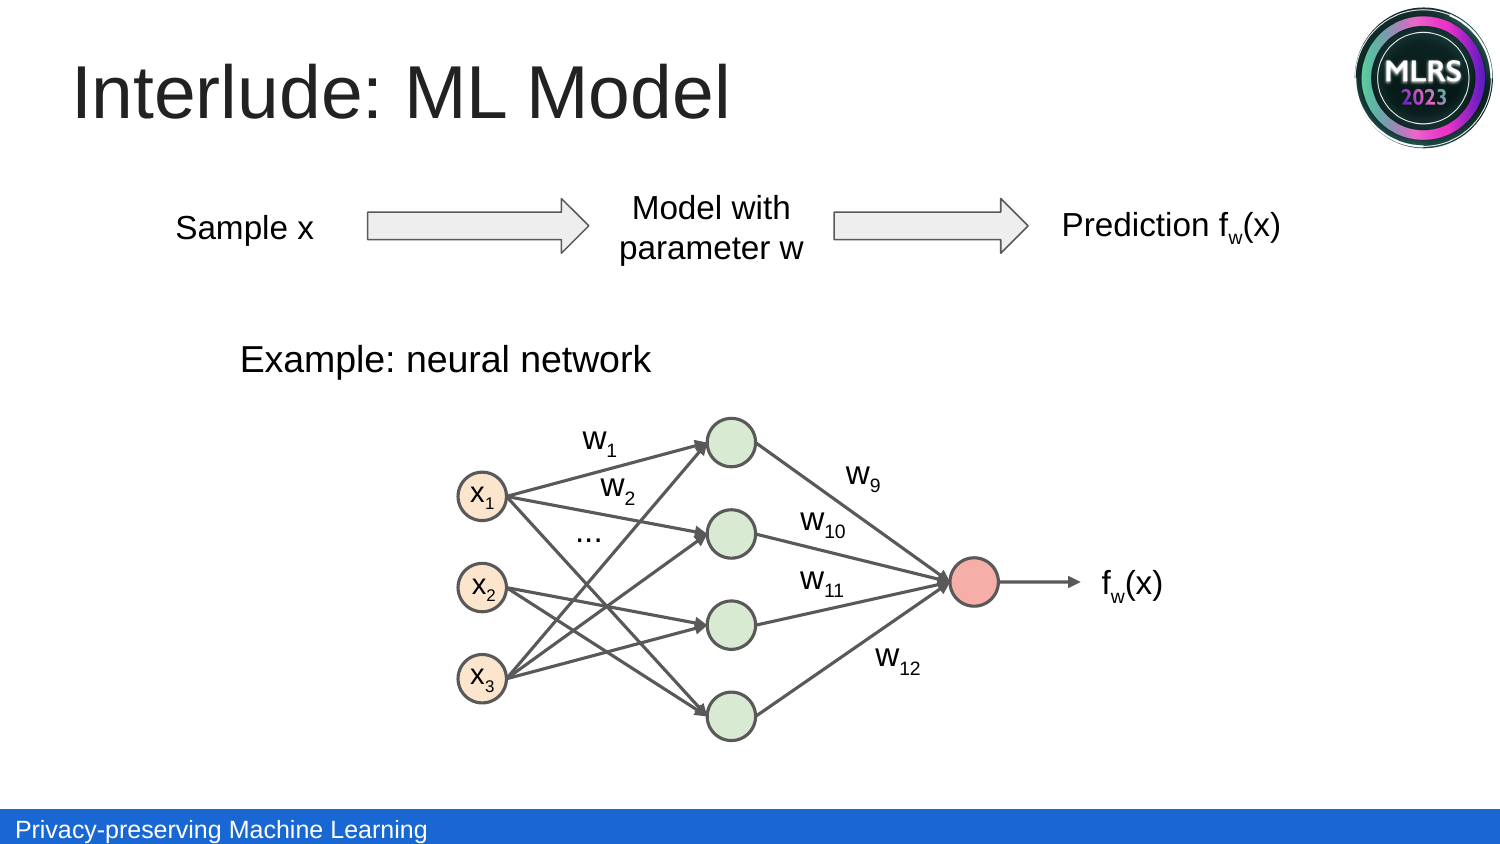

Interlude: ML Model
Model with parameter w

Prediction fw(x)

Sample x
Example: neural network
w1
w9
w2
w10
...
w11
w12

fw(x)

x1

x2

x3